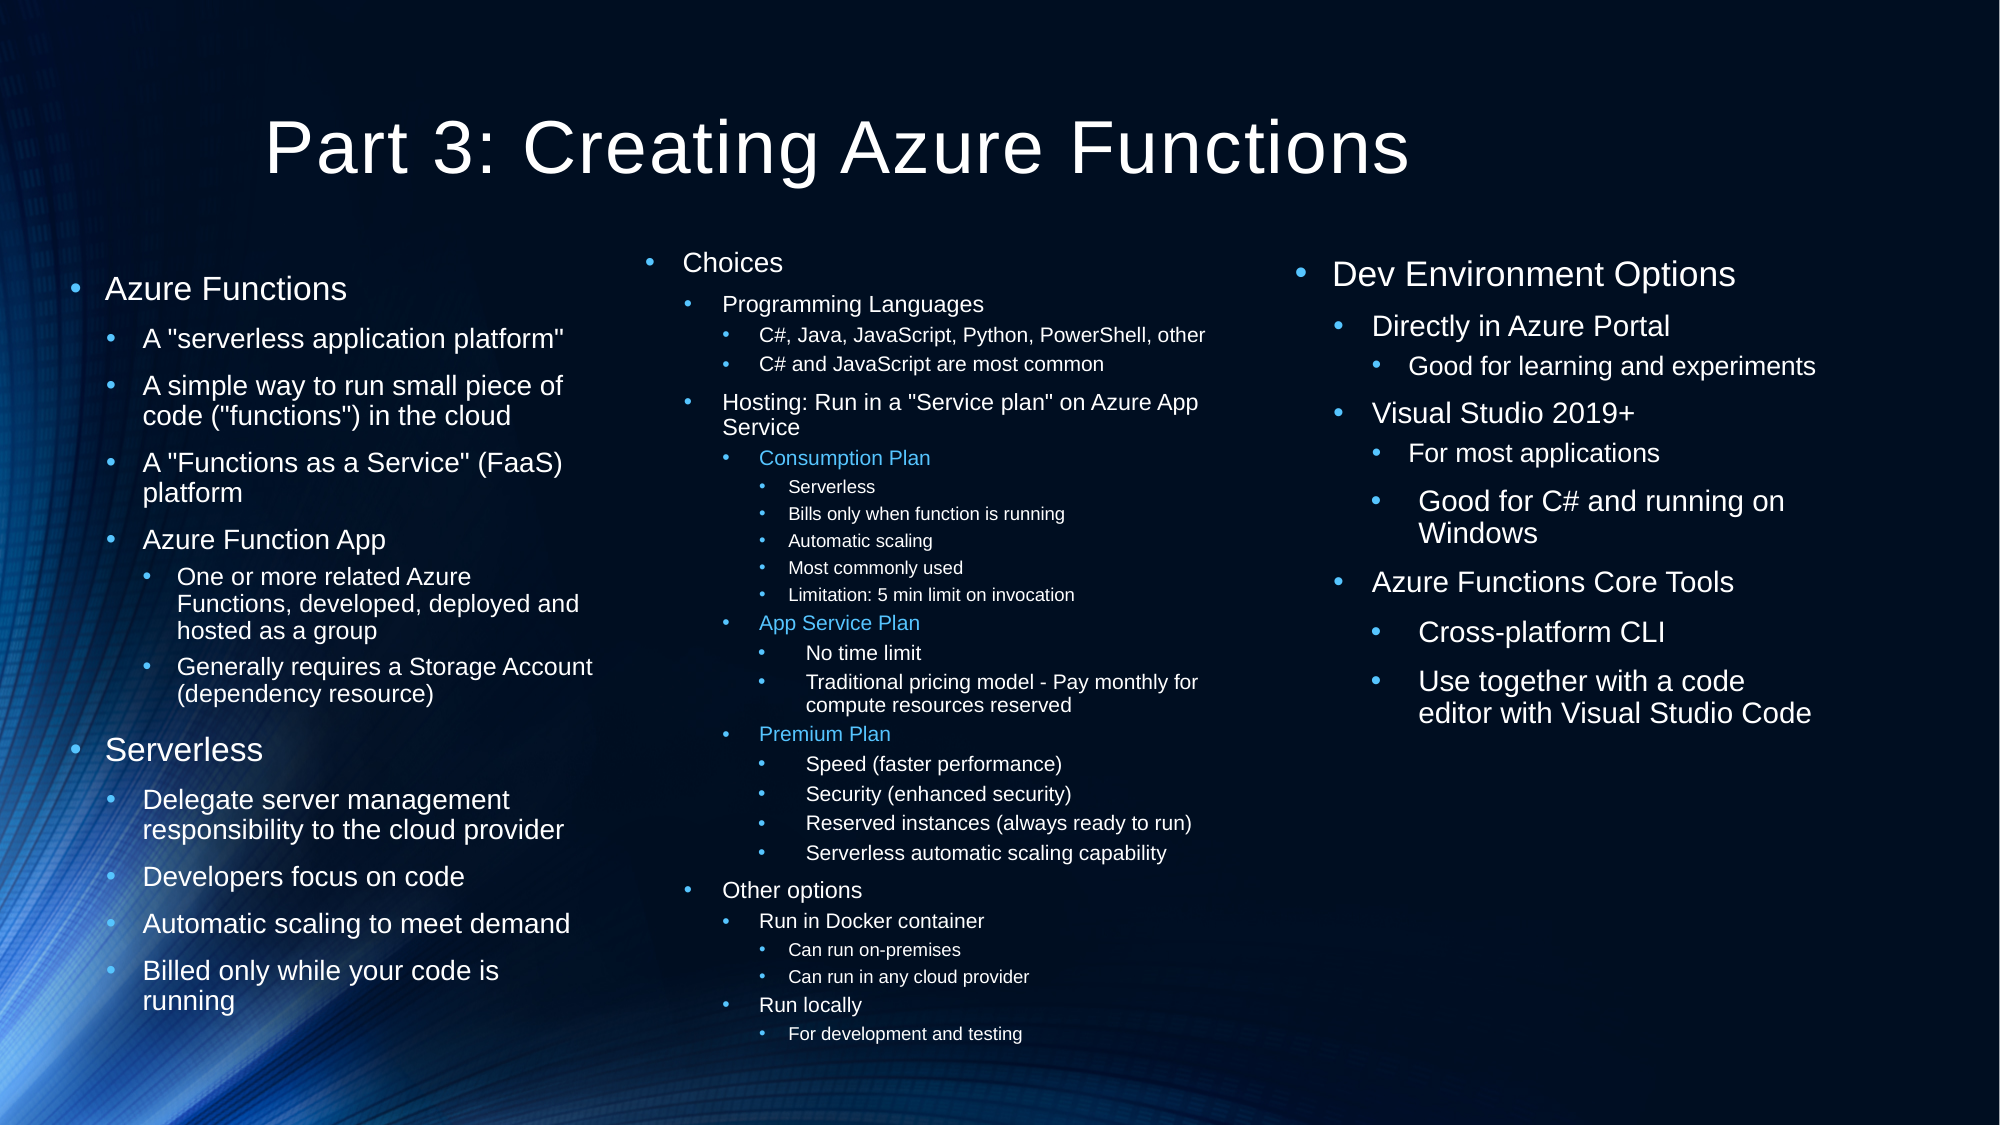

# Part 3: Creating Azure Functions
Choices
Programming Languages
C#, Java, JavaScript, Python, PowerShell, other
C# and JavaScript are most common
Hosting: Run in a "Service plan" on Azure App Service
Consumption Plan
Serverless
Bills only when function is running
Automatic scaling
Most commonly used
Limitation: 5 min limit on invocation
App Service Plan
No time limit
Traditional pricing model - Pay monthly for compute resources reserved
Premium Plan
Speed (faster performance)
Security (enhanced security)
Reserved instances (always ready to run)
Serverless automatic scaling capability
Other options
Run in Docker container
Can run on-premises
Can run in any cloud provider
Run locally
For development and testing

Dev Environment Options
Directly in Azure Portal
Good for learning and experiments
Visual Studio 2019+
For most applications
Good for C# and running on Windows
Azure Functions Core Tools
Cross-platform CLI
Use together with a code editor with Visual Studio Code
Azure Functions
A "serverless application platform"
A simple way to run small piece of code ("functions") in the cloud
A "Functions as a Service" (FaaS) platform
Azure Function App
One or more related Azure Functions, developed, deployed and hosted as a group
Generally requires a Storage Account (dependency resource)
Serverless
Delegate server management responsibility to the cloud provider
Developers focus on code
Automatic scaling to meet demand
Billed only while your code is running